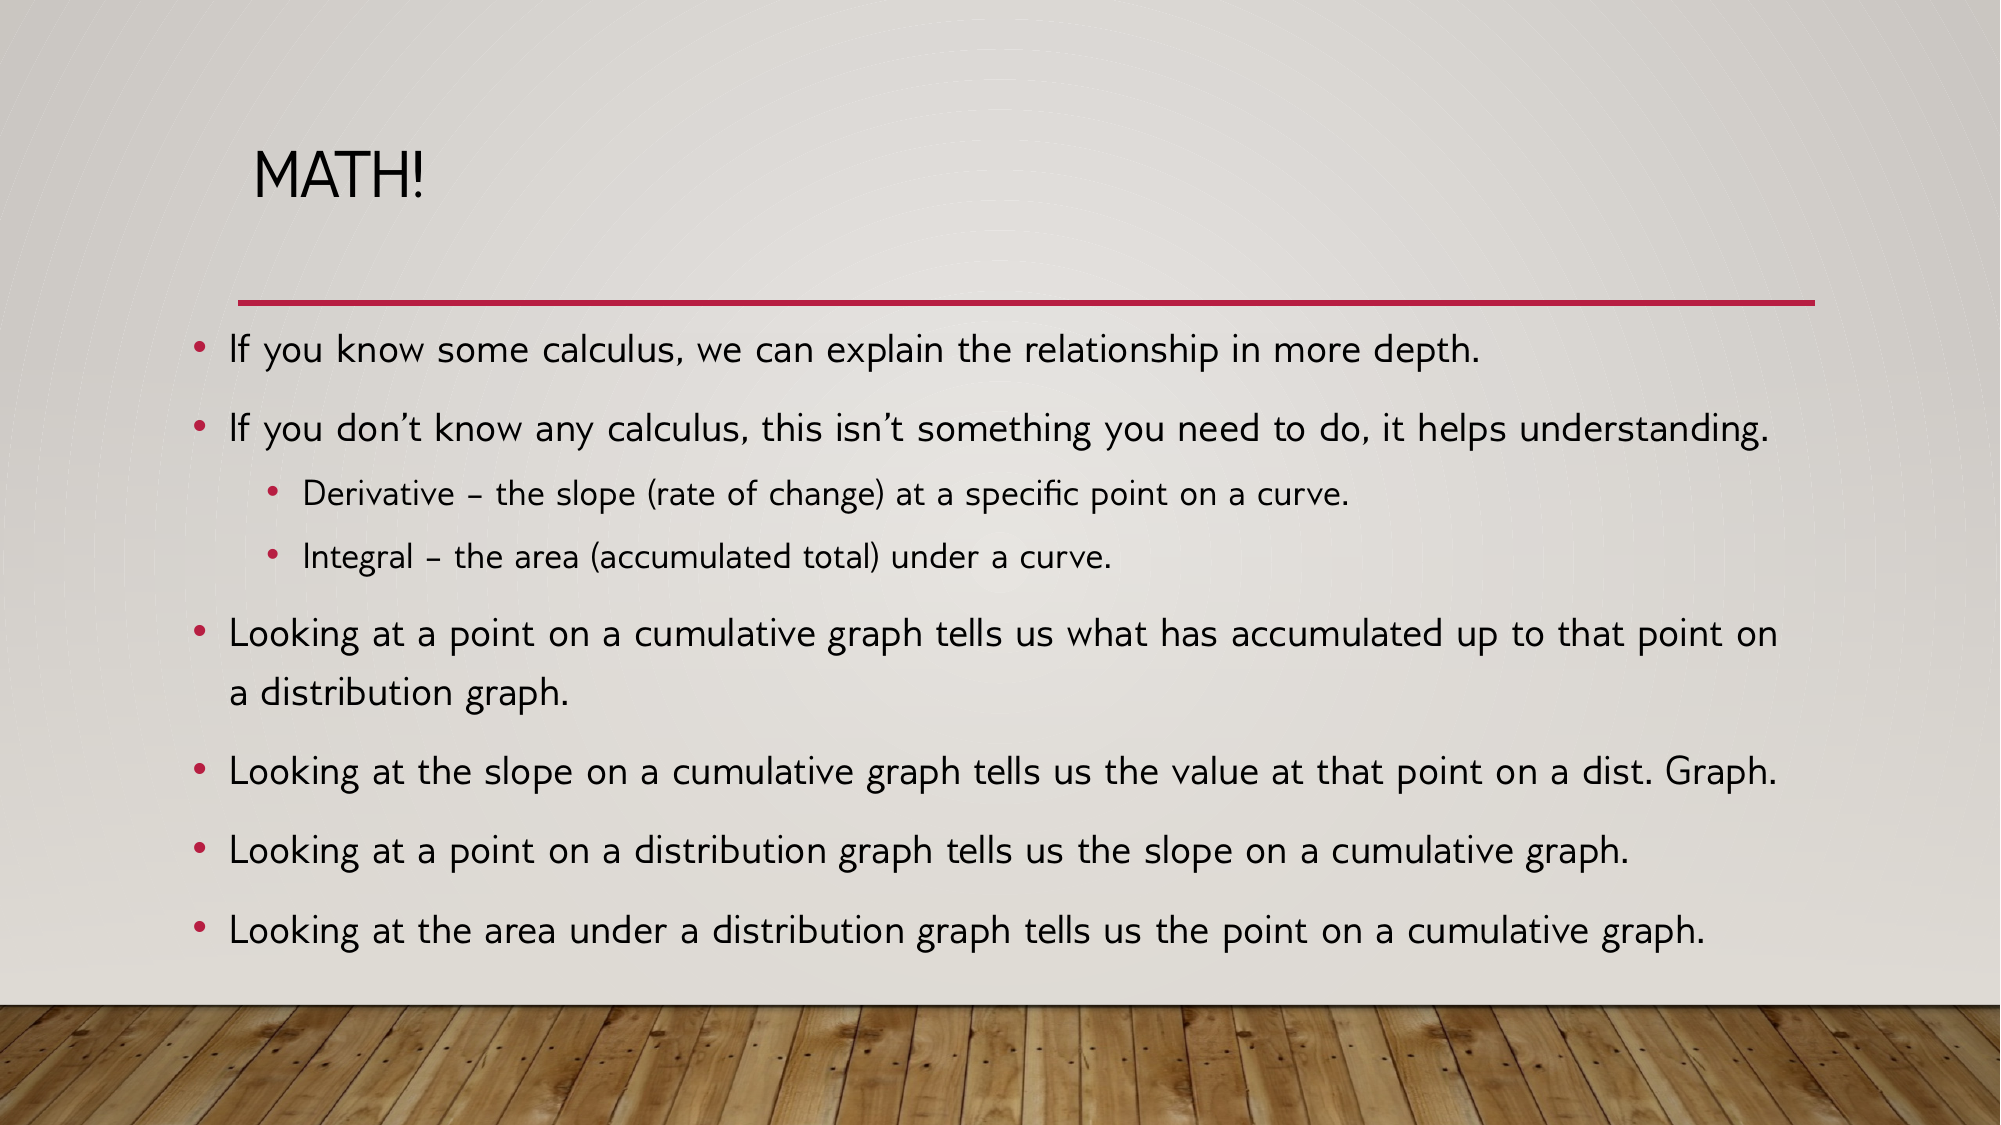

# Math!
If you know some calculus, we can explain the relationship in more depth.
If you don’t know any calculus, this isn’t something you need to do, it helps understanding.
Derivative – the slope (rate of change) at a specific point on a curve.
Integral – the area (accumulated total) under a curve.
Looking at a point on a cumulative graph tells us what has accumulated up to that point on a distribution graph.
Looking at the slope on a cumulative graph tells us the value at that point on a dist. Graph.
Looking at a point on a distribution graph tells us the slope on a cumulative graph.
Looking at the area under a distribution graph tells us the point on a cumulative graph.